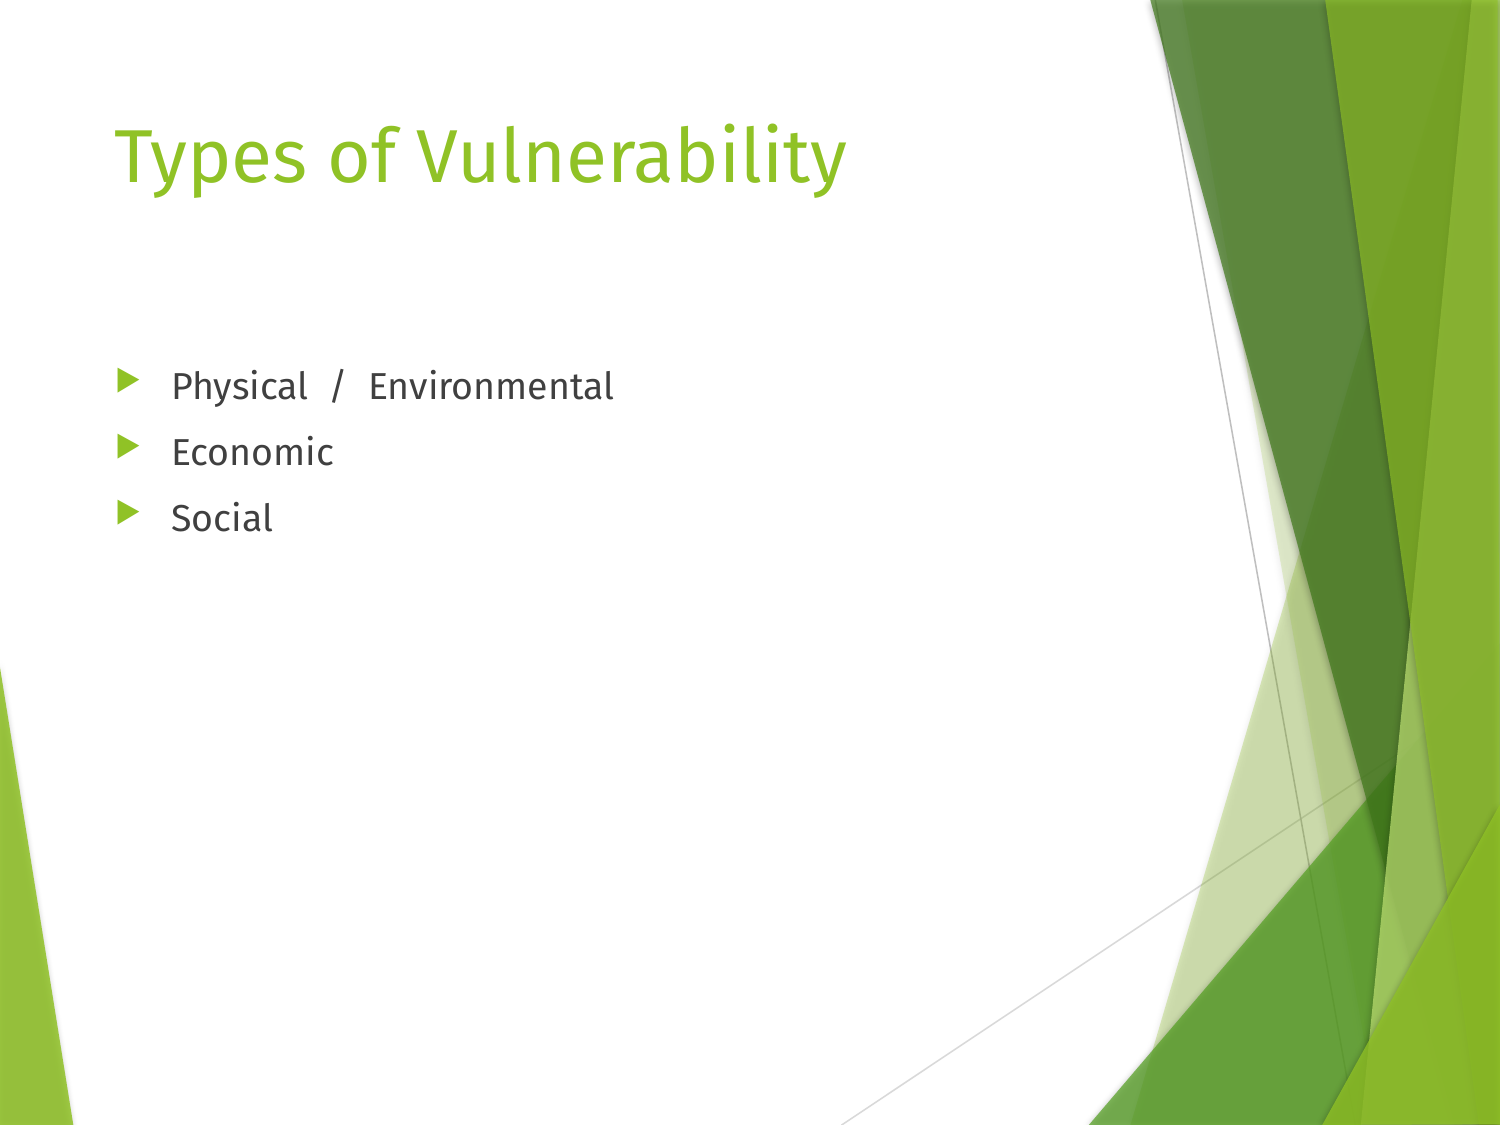

# Types of Vulnerability
Physical  /  Environmental
Economic
Social